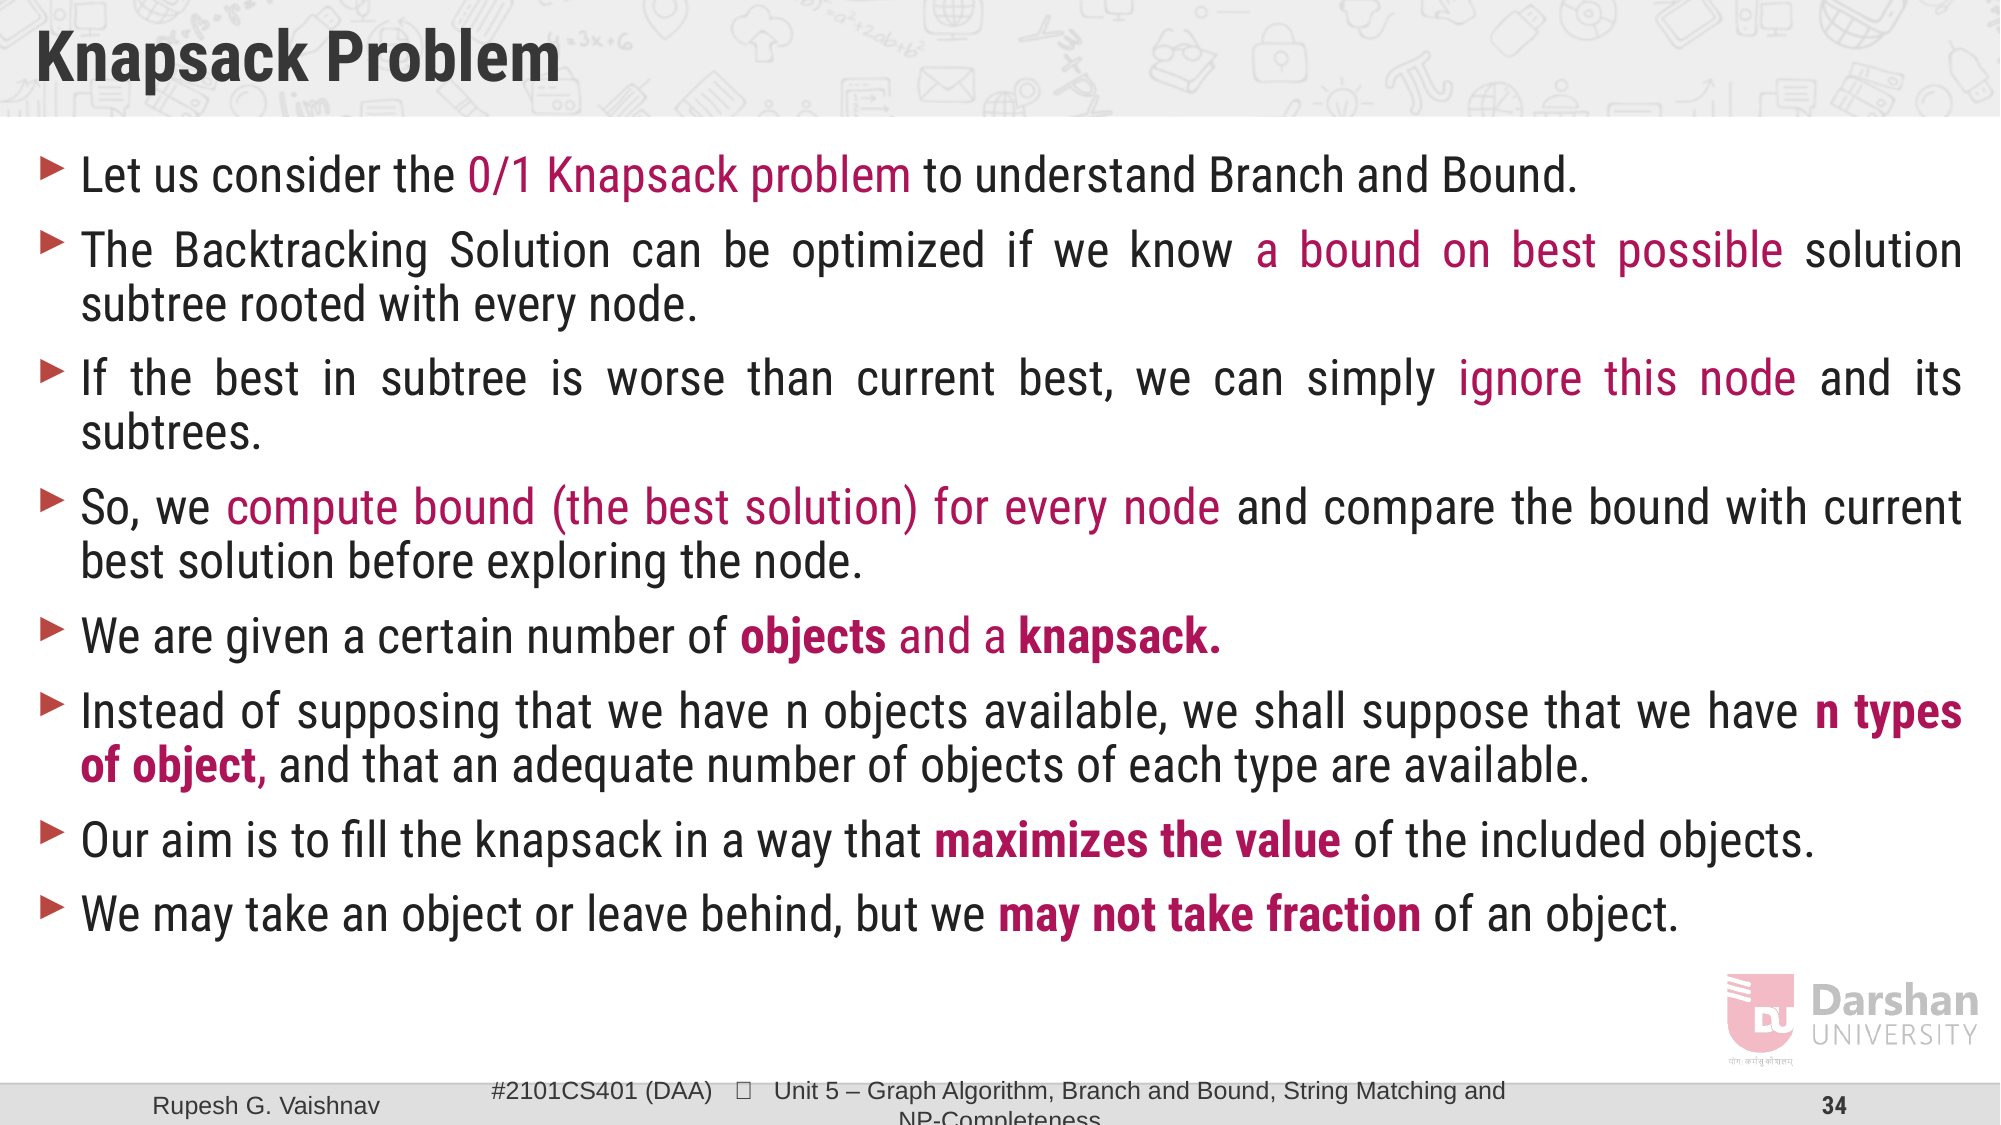

# Knapsack Problem
Let us consider the 0/1 Knapsack problem to understand Branch and Bound.
The Backtracking Solution can be optimized if we know a bound on best possible solution subtree rooted with every node.
If the best in subtree is worse than current best, we can simply ignore this node and its subtrees.
So, we compute bound (the best solution) for every node and compare the bound with current best solution before exploring the node.
We are given a certain number of objects and a knapsack.
Instead of supposing that we have n objects available, we shall suppose that we have n types of object, and that an adequate number of objects of each type are available.
Our aim is to fill the knapsack in a way that maximizes the value of the included objects.
We may take an object or leave behind, but we may not take fraction of an object.